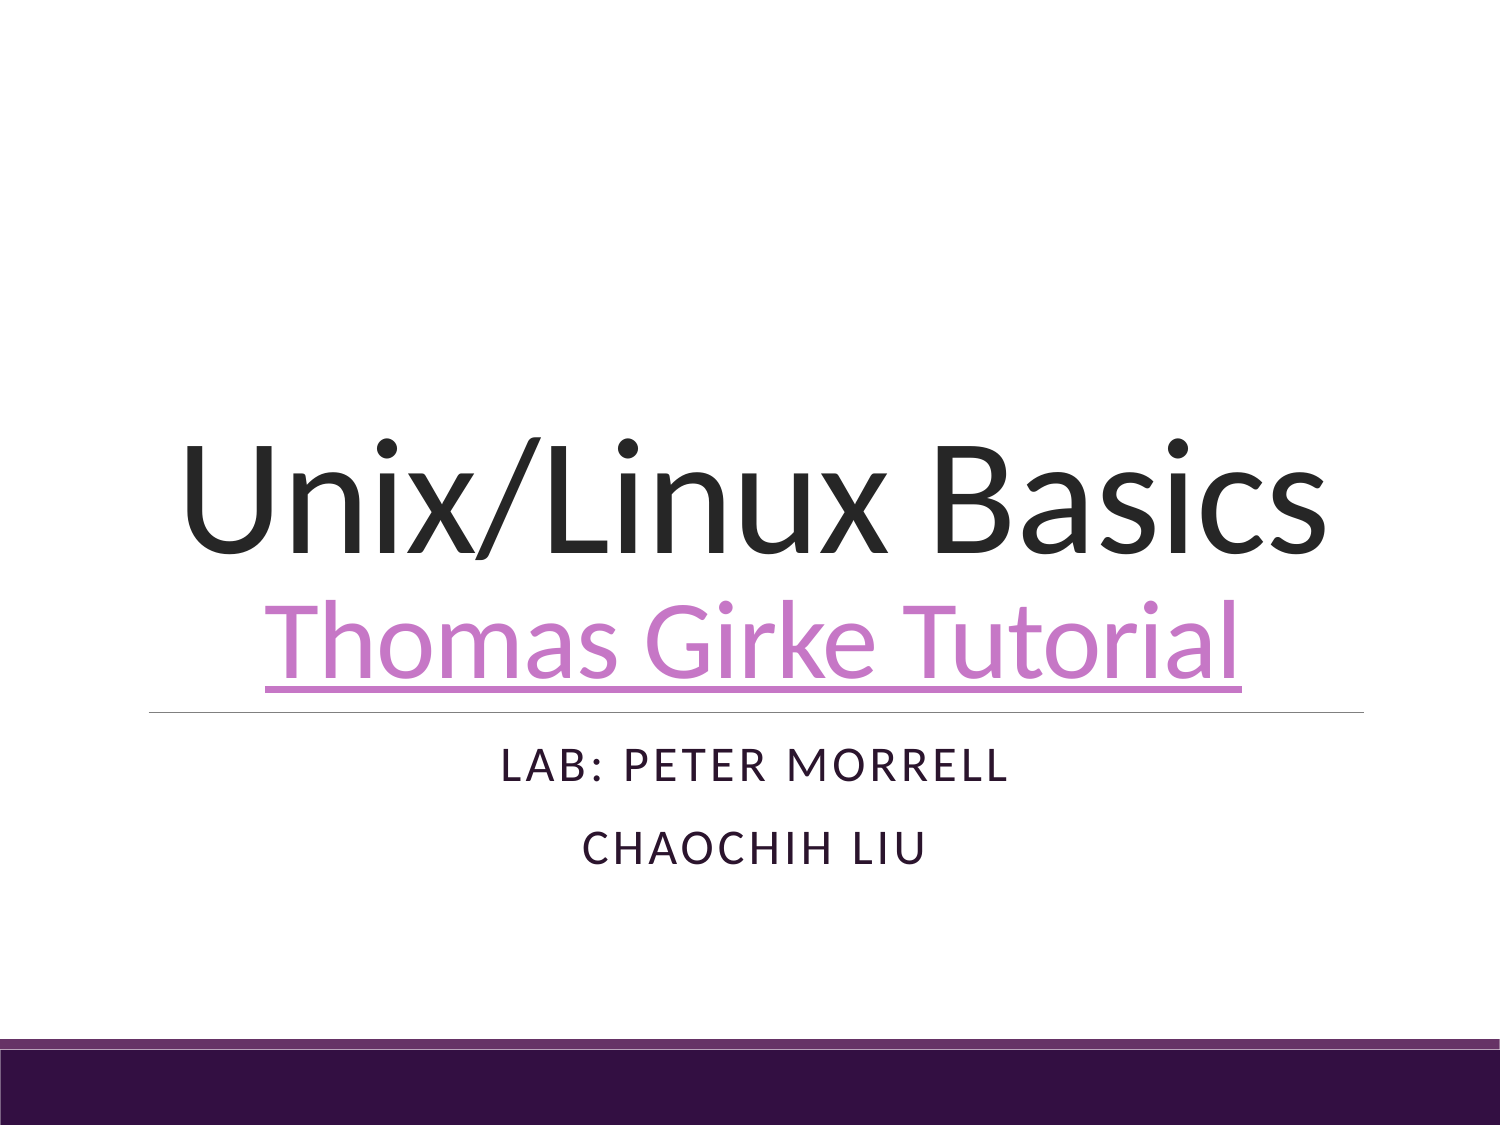

# Unix/Linux Basics Thomas Girke Tutorial
Lab: Peter Morrell
Chaochih liu